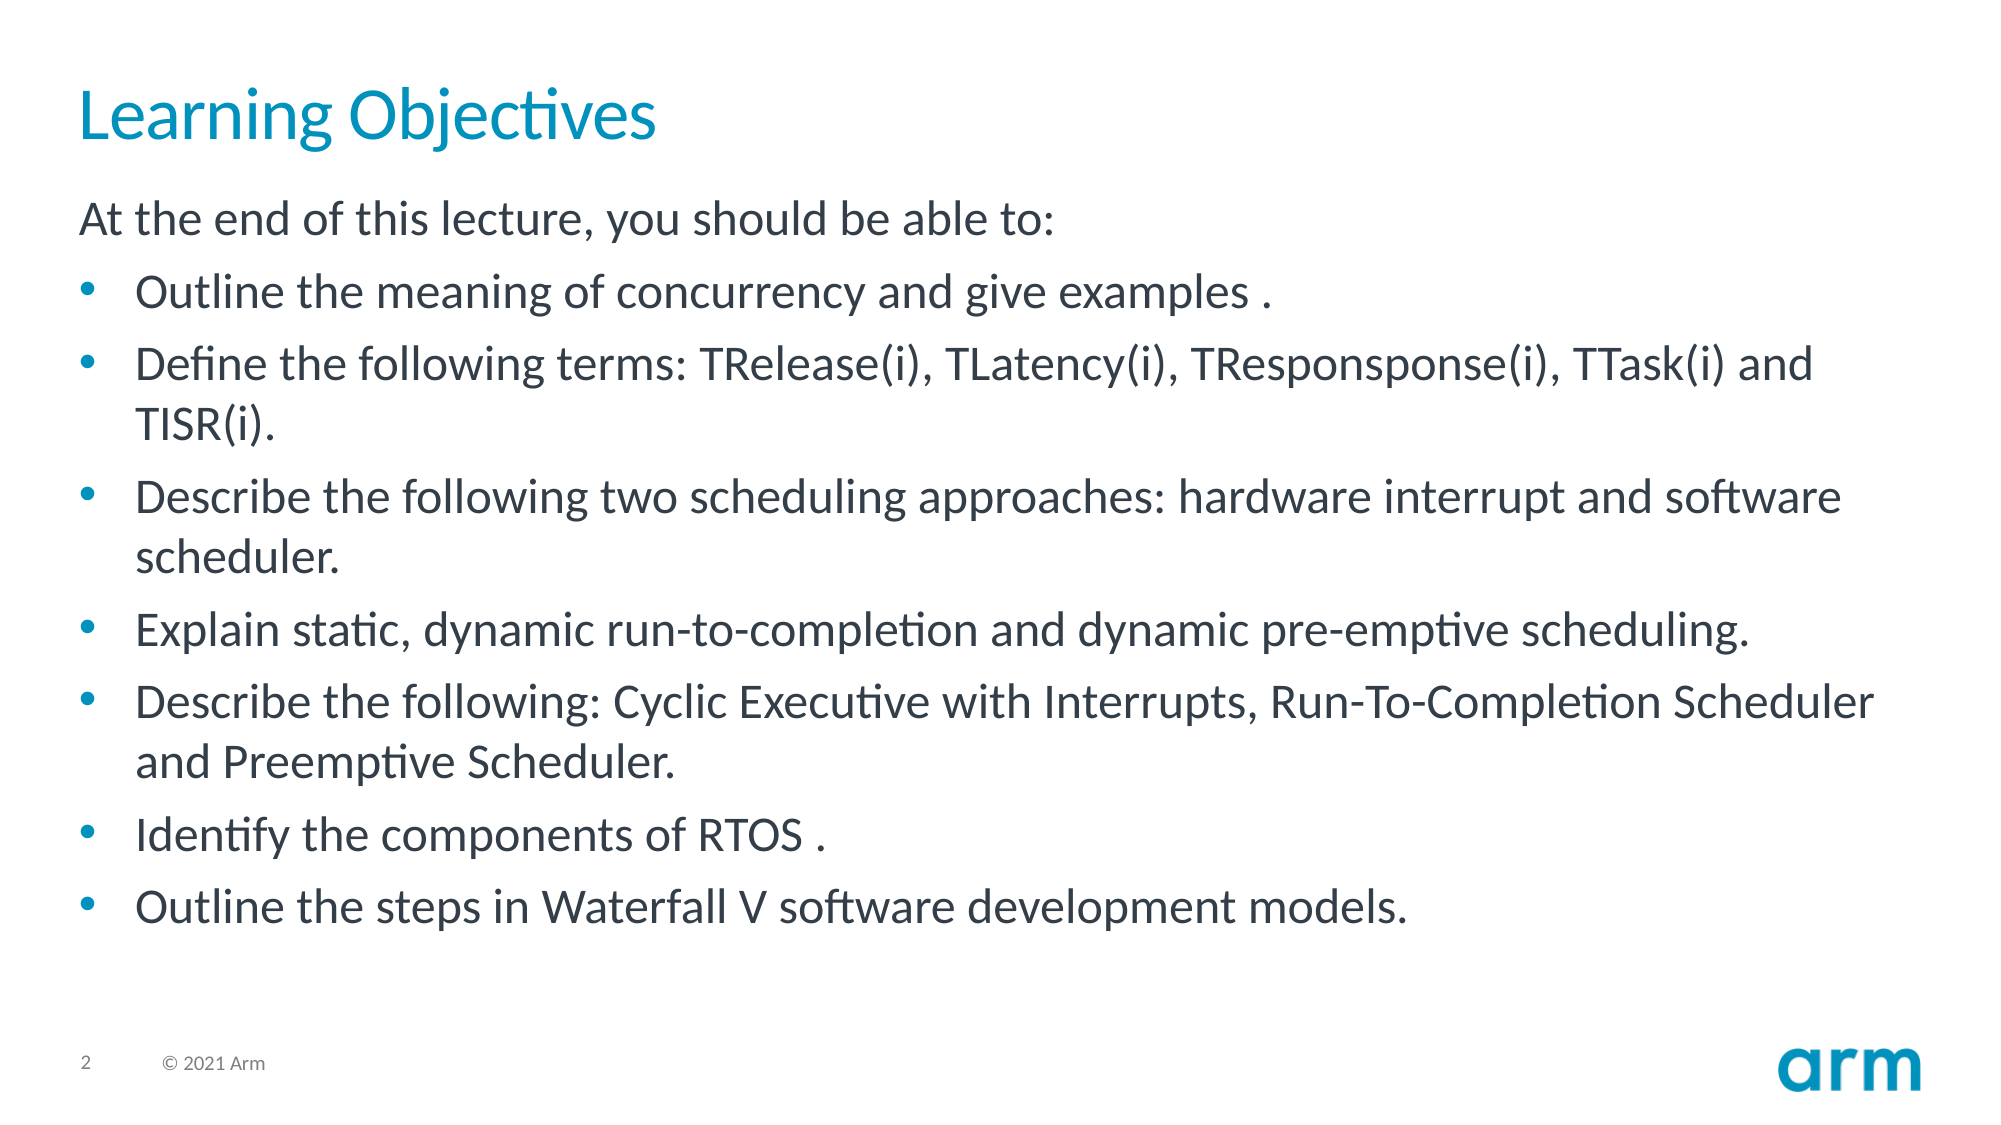

# Learning Objectives
At the end of this lecture, you should be able to:
Outline the meaning of concurrency and give examples .
Define the following terms: TRelease(i), TLatency(i), TResponsponse(i), TTask(i) and TISR(i).
Describe the following two scheduling approaches: hardware interrupt and software scheduler.
Explain static, dynamic run-to-completion and dynamic pre-emptive scheduling.
Describe the following: Cyclic Executive with Interrupts, Run-To-Completion Scheduler and Preemptive Scheduler.
Identify the components of RTOS .
Outline the steps in Waterfall V software development models.